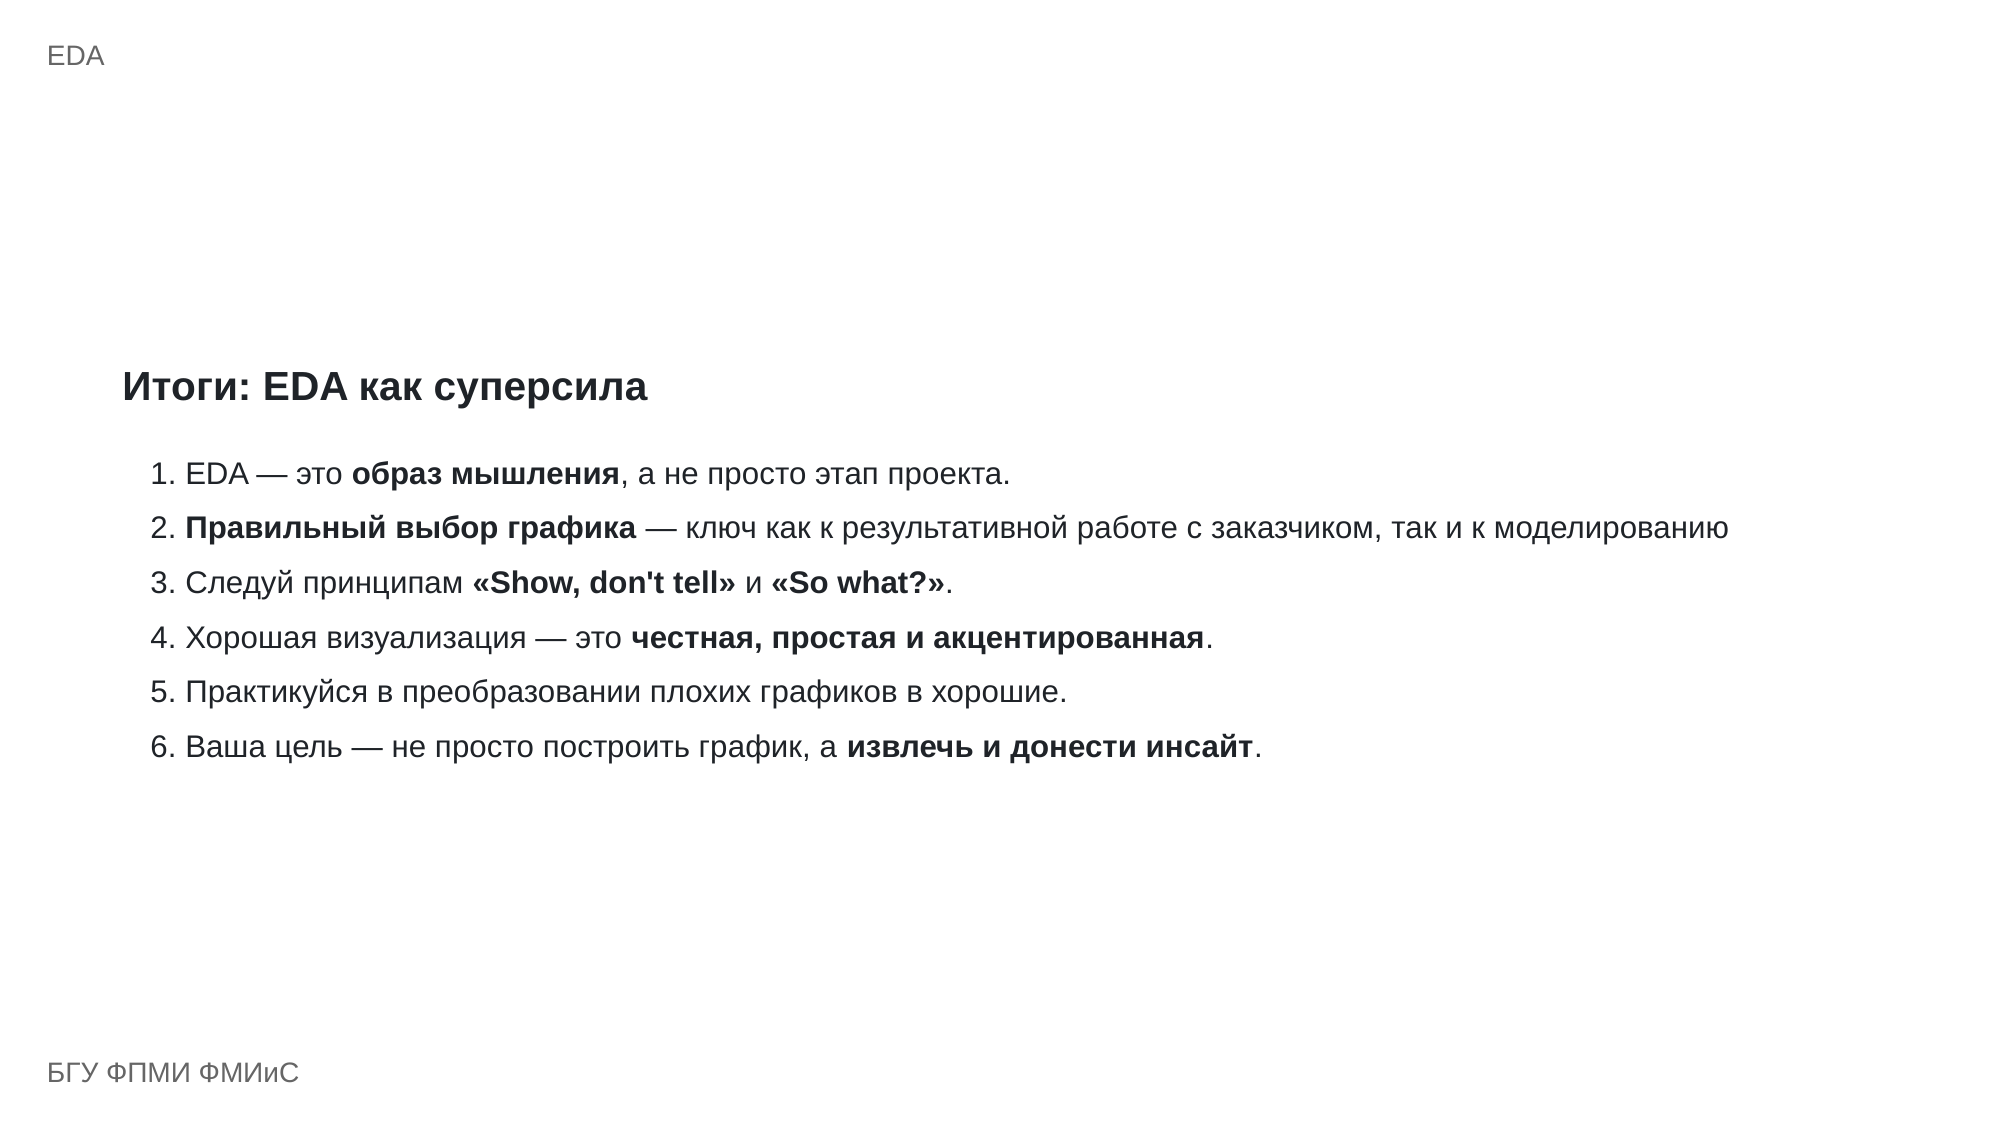

EDA
Итоги: EDA как суперсила
1. EDA — это образ мышления, а не просто этап проекта.
2. Правильный выбор графика — ключ как к результативной работе с заказчиком, так и к моделированию
3. Следуй принципам «Show, don't tell» и «So what?».
4. Хорошая визуализация — это честная, простая и акцентированная.
5. Практикуйся в преобразовании плохих графиков в хорошие.
6. Ваша цель — не просто построить график, а извлечь и донести инсайт.
БГУ ФПМИ ФМИиС